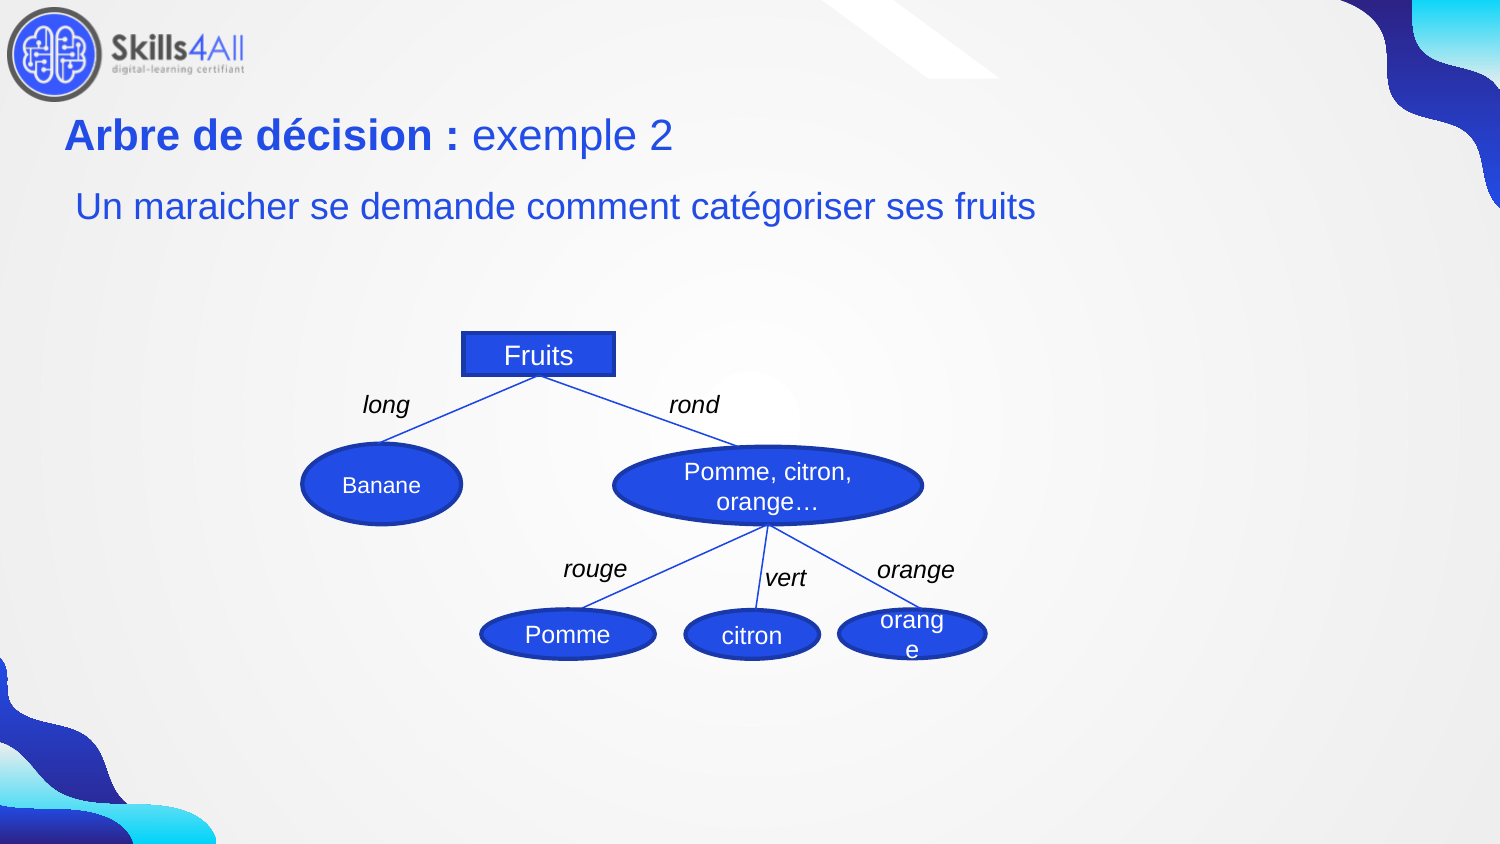

107
# Arbre de décision : exemple 2
Un maraicher se demande comment catégoriser ses fruits
Fruits
long
rond
Banane
Pomme, citron, orange…
rouge
orange
vert
Pomme
orange
citron